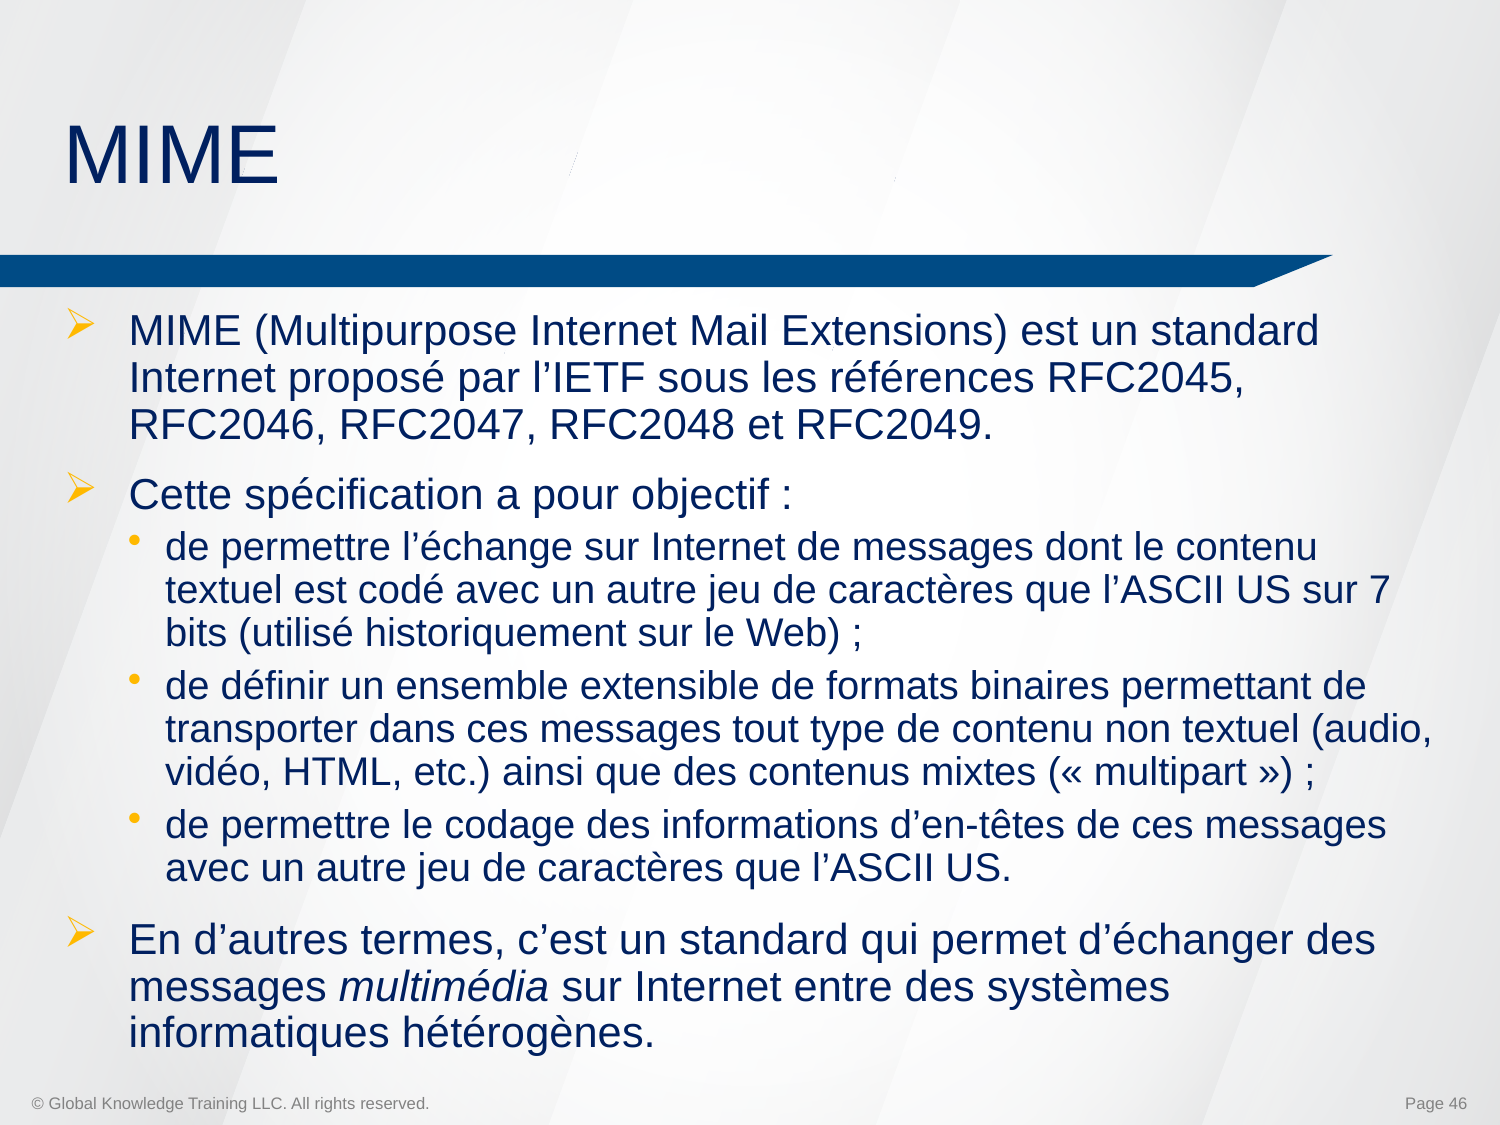

# MIME
MIME (Multipurpose Internet Mail Extensions) est un standard Internet proposé par l’IETF sous les références RFC2045, RFC2046, RFC2047, RFC2048 et RFC2049.
Cette spécification a pour objectif :
de permettre l’échange sur Internet de messages dont le contenu textuel est codé avec un autre jeu de caractères que l’ASCII US sur 7 bits (utilisé historiquement sur le Web) ;
de définir un ensemble extensible de formats binaires permettant de transporter dans ces messages tout type de contenu non textuel (audio, vidéo, HTML, etc.) ainsi que des contenus mixtes (« multipart ») ;
de permettre le codage des informations d’en-têtes de ces messages avec un autre jeu de caractères que l’ASCII US.
En d’autres termes, c’est un standard qui permet d’échanger des messages multimédia sur Internet entre des systèmes informatiques hétérogènes.